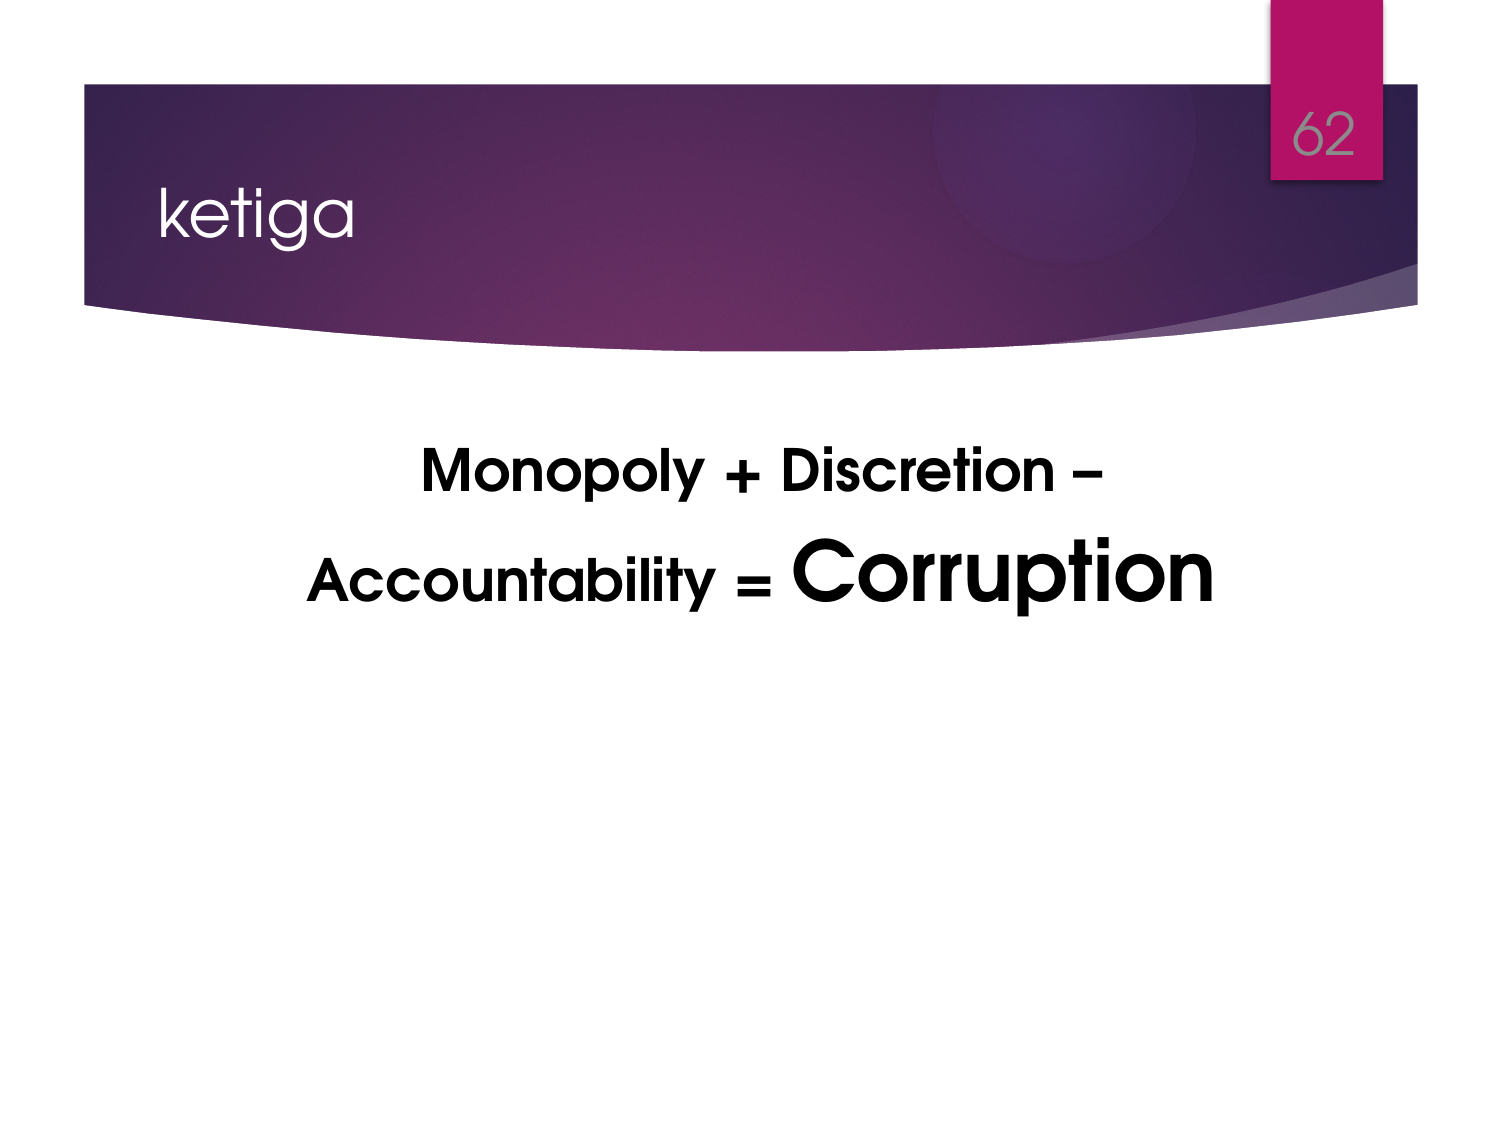

62
# ketiga
Monopoly + Discretion – Accountability = Corruption